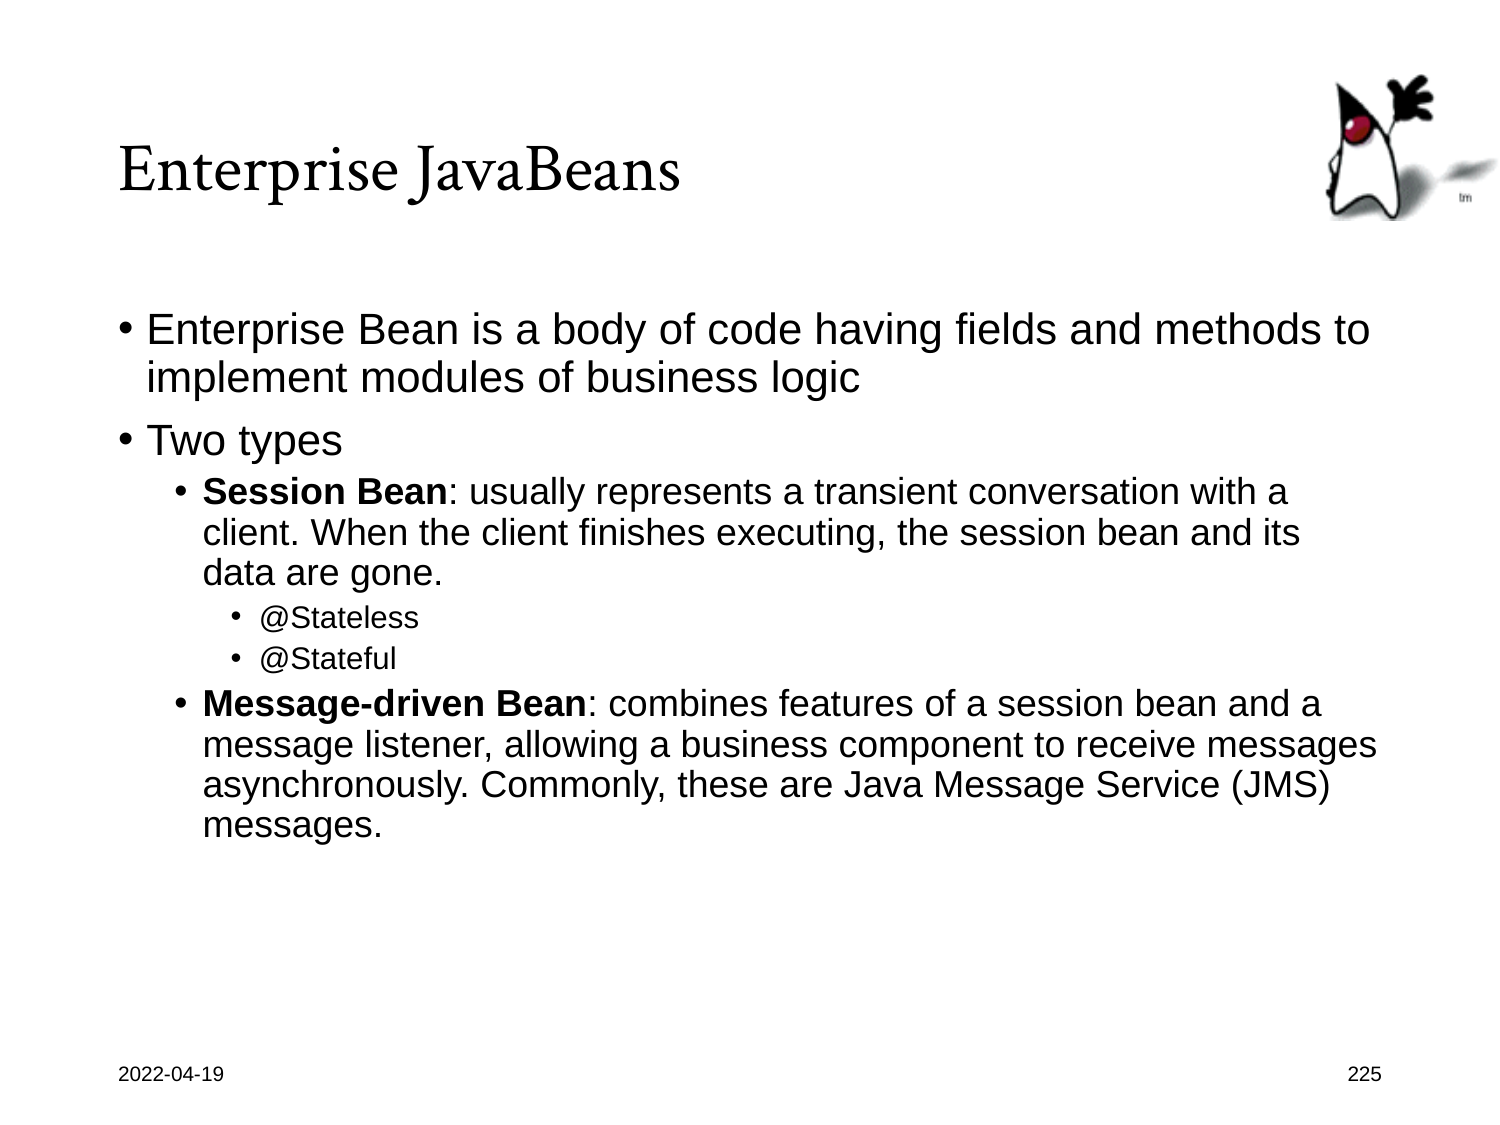

# Enterprise JavaBeans
Enterprise Bean is a body of code having fields and methods to implement modules of business logic
Two types
Session Bean: usually represents a transient conversation with a client. When the client finishes executing, the session bean and its data are gone.
@Stateless
@Stateful
Message-driven Bean: combines features of a session bean and a message listener, allowing a business component to receive messages asynchronously. Commonly, these are Java Message Service (JMS) messages.
2022-04-19
225